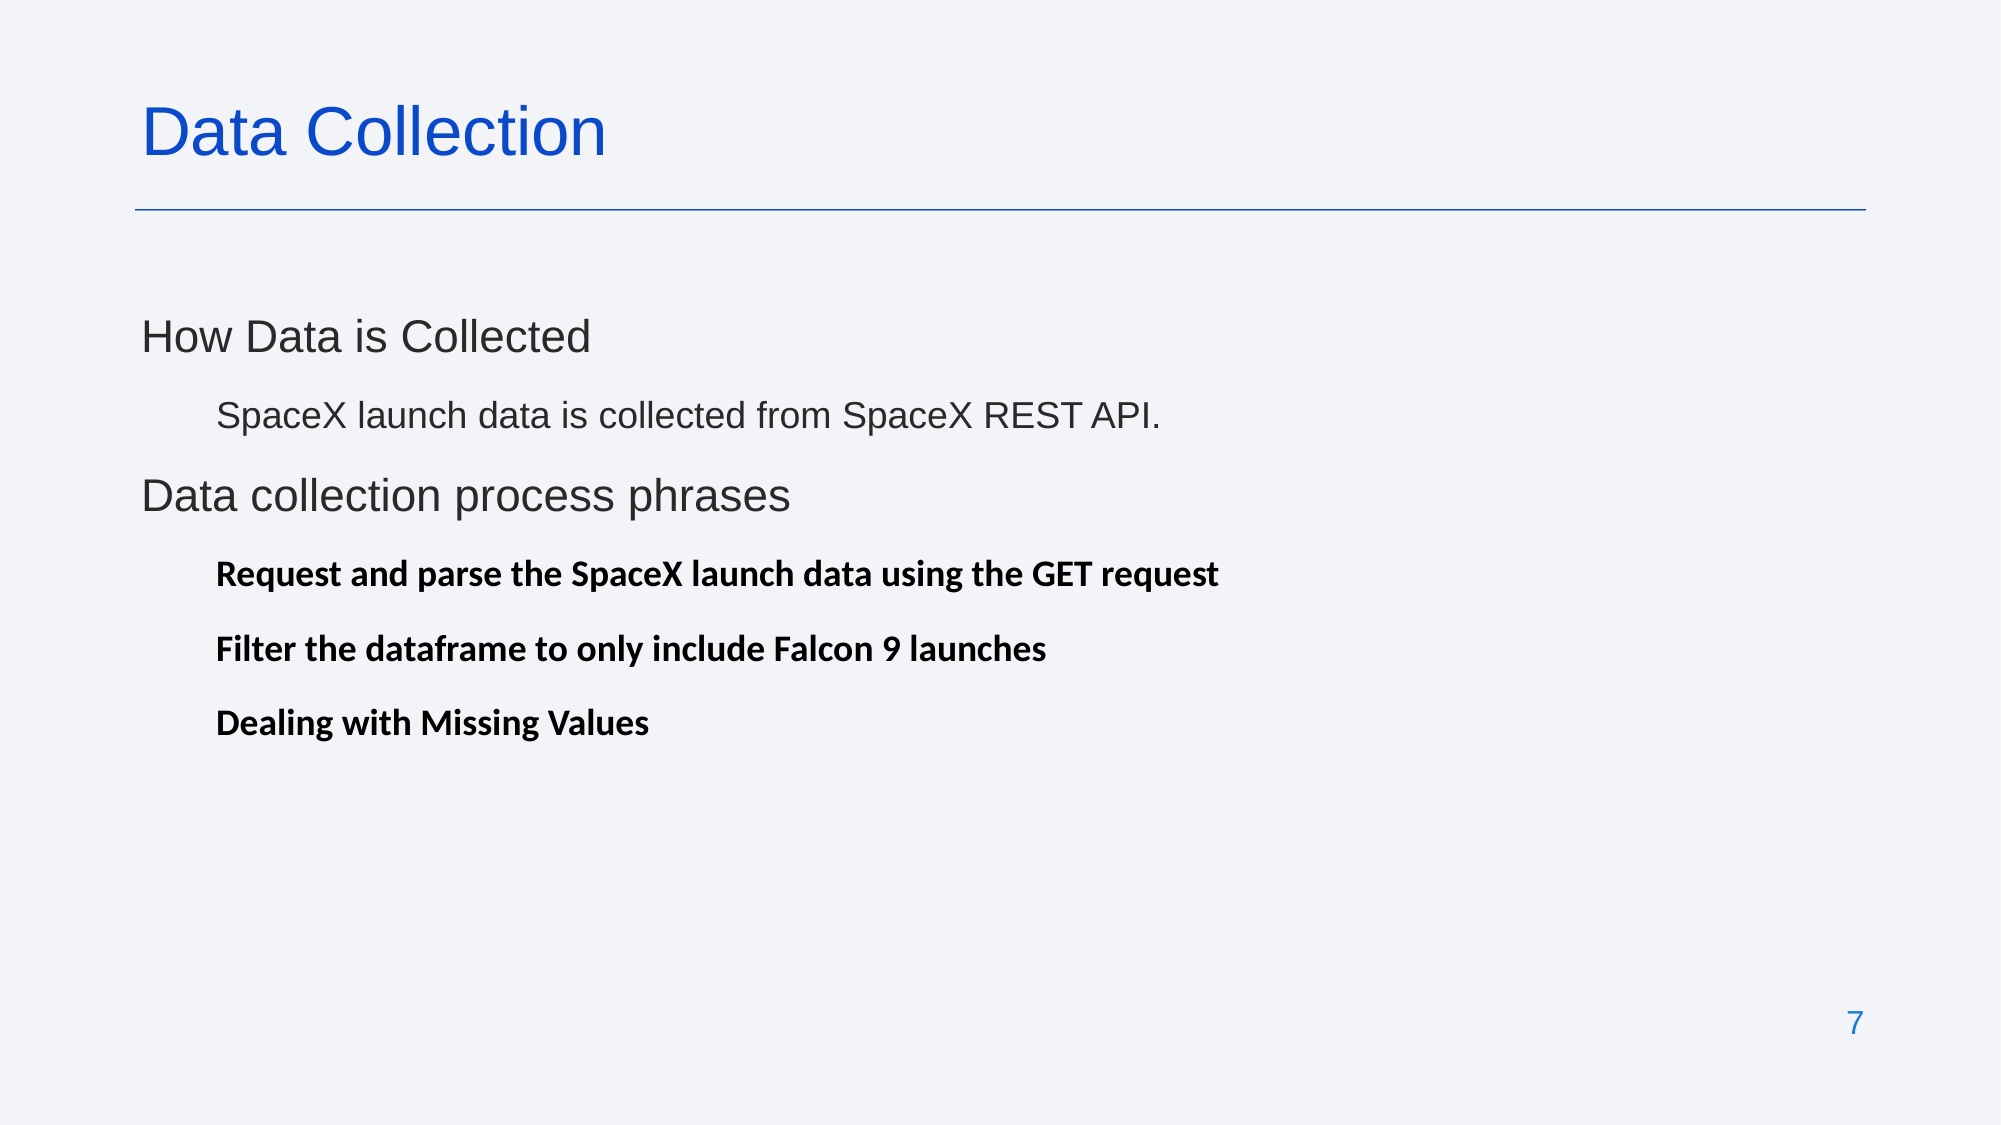

Data Collection
How Data is Collected
SpaceX launch data is collected from SpaceX REST API.
Data collection process phrases
Request and parse the SpaceX launch data using the GET request
Filter the dataframe to only include Falcon 9 launches
Dealing with Missing Values

7